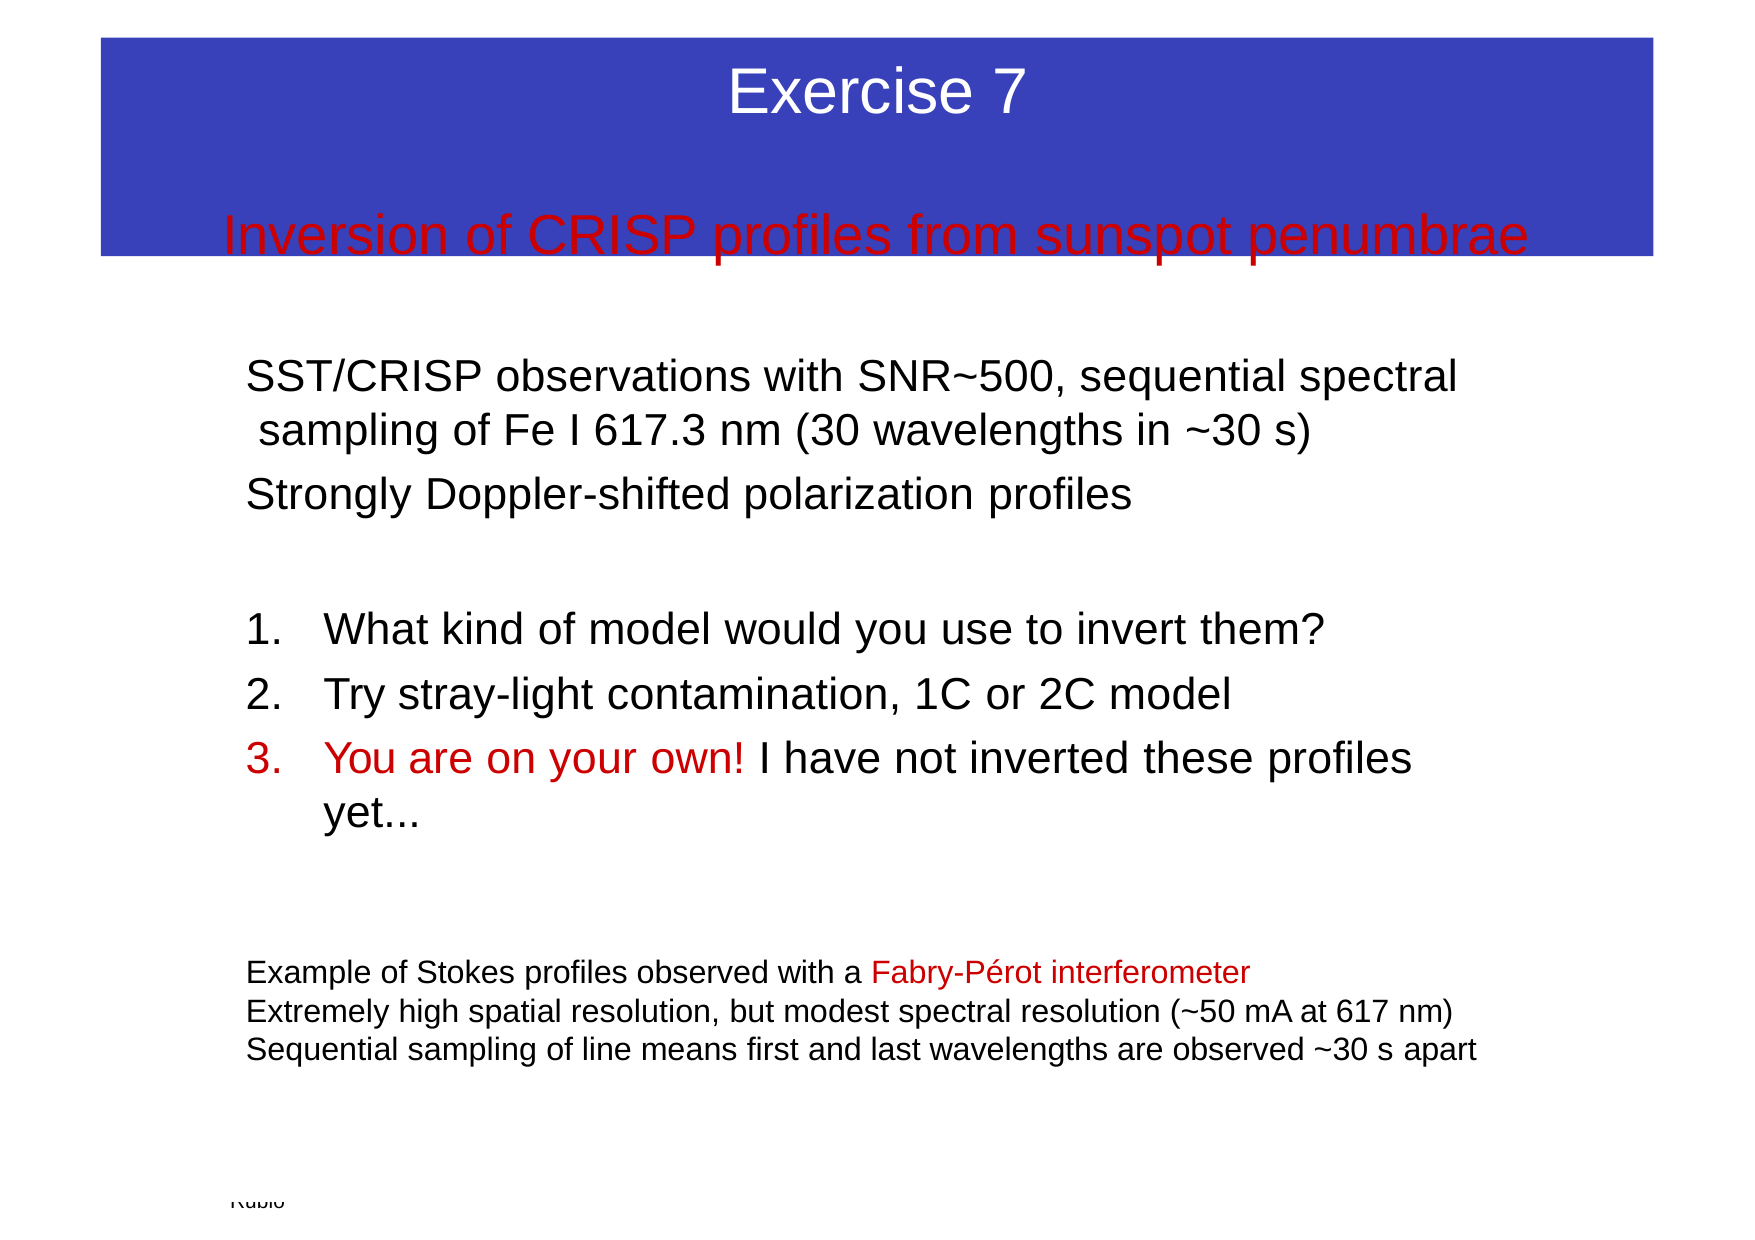

# Exercise 7
Inversion of CRISP profiles from sunspot penumbrae

SST/CRISP observations with SNR~500, sequential spectral  sampling of Fe I 617.3 nm (30 wavelengths in ~30 s)
Strongly Doppler-shifted polarization profiles

What kind of model would you use to invert them?
Try stray-light contamination, 1C or 2C model
You are on your own! I have not inverted these profiles yet...
Example of Stokes profiles observed with a Fabry-Pérot interferometer
Extremely high spatial resolution, but modest spectral resolution (~50 mA at 617 nm)  Sequential sampling of line means first and last wavelengths are observed ~30 s apart

3rd SOLARNET School, 18-23 May 2015, Granada, Spain	Luis Bellot Rubio